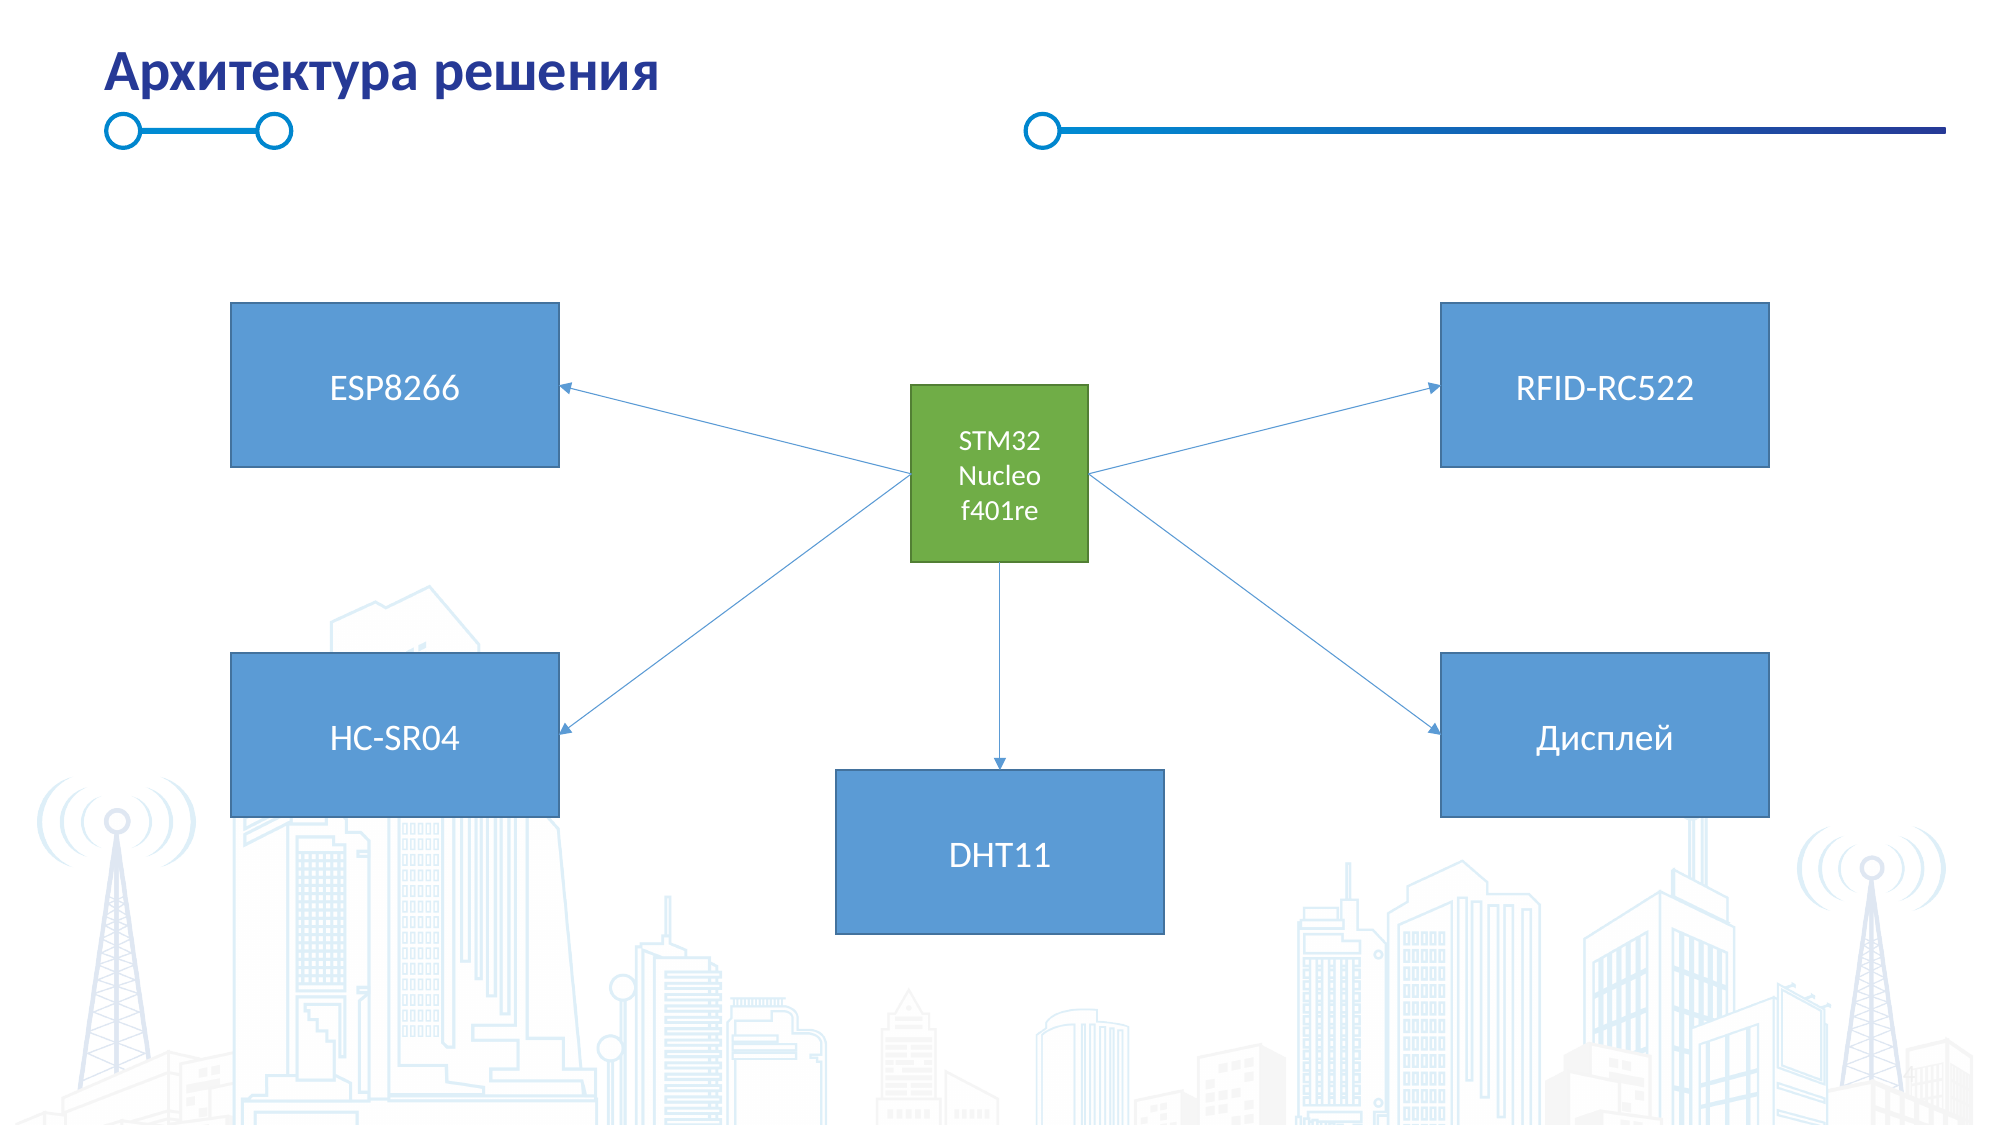

# Архитектура решения
ESP8266
RFID-RC522
STM32 Nucleo f401re
HC-SR04
Дисплей
DHT11
4